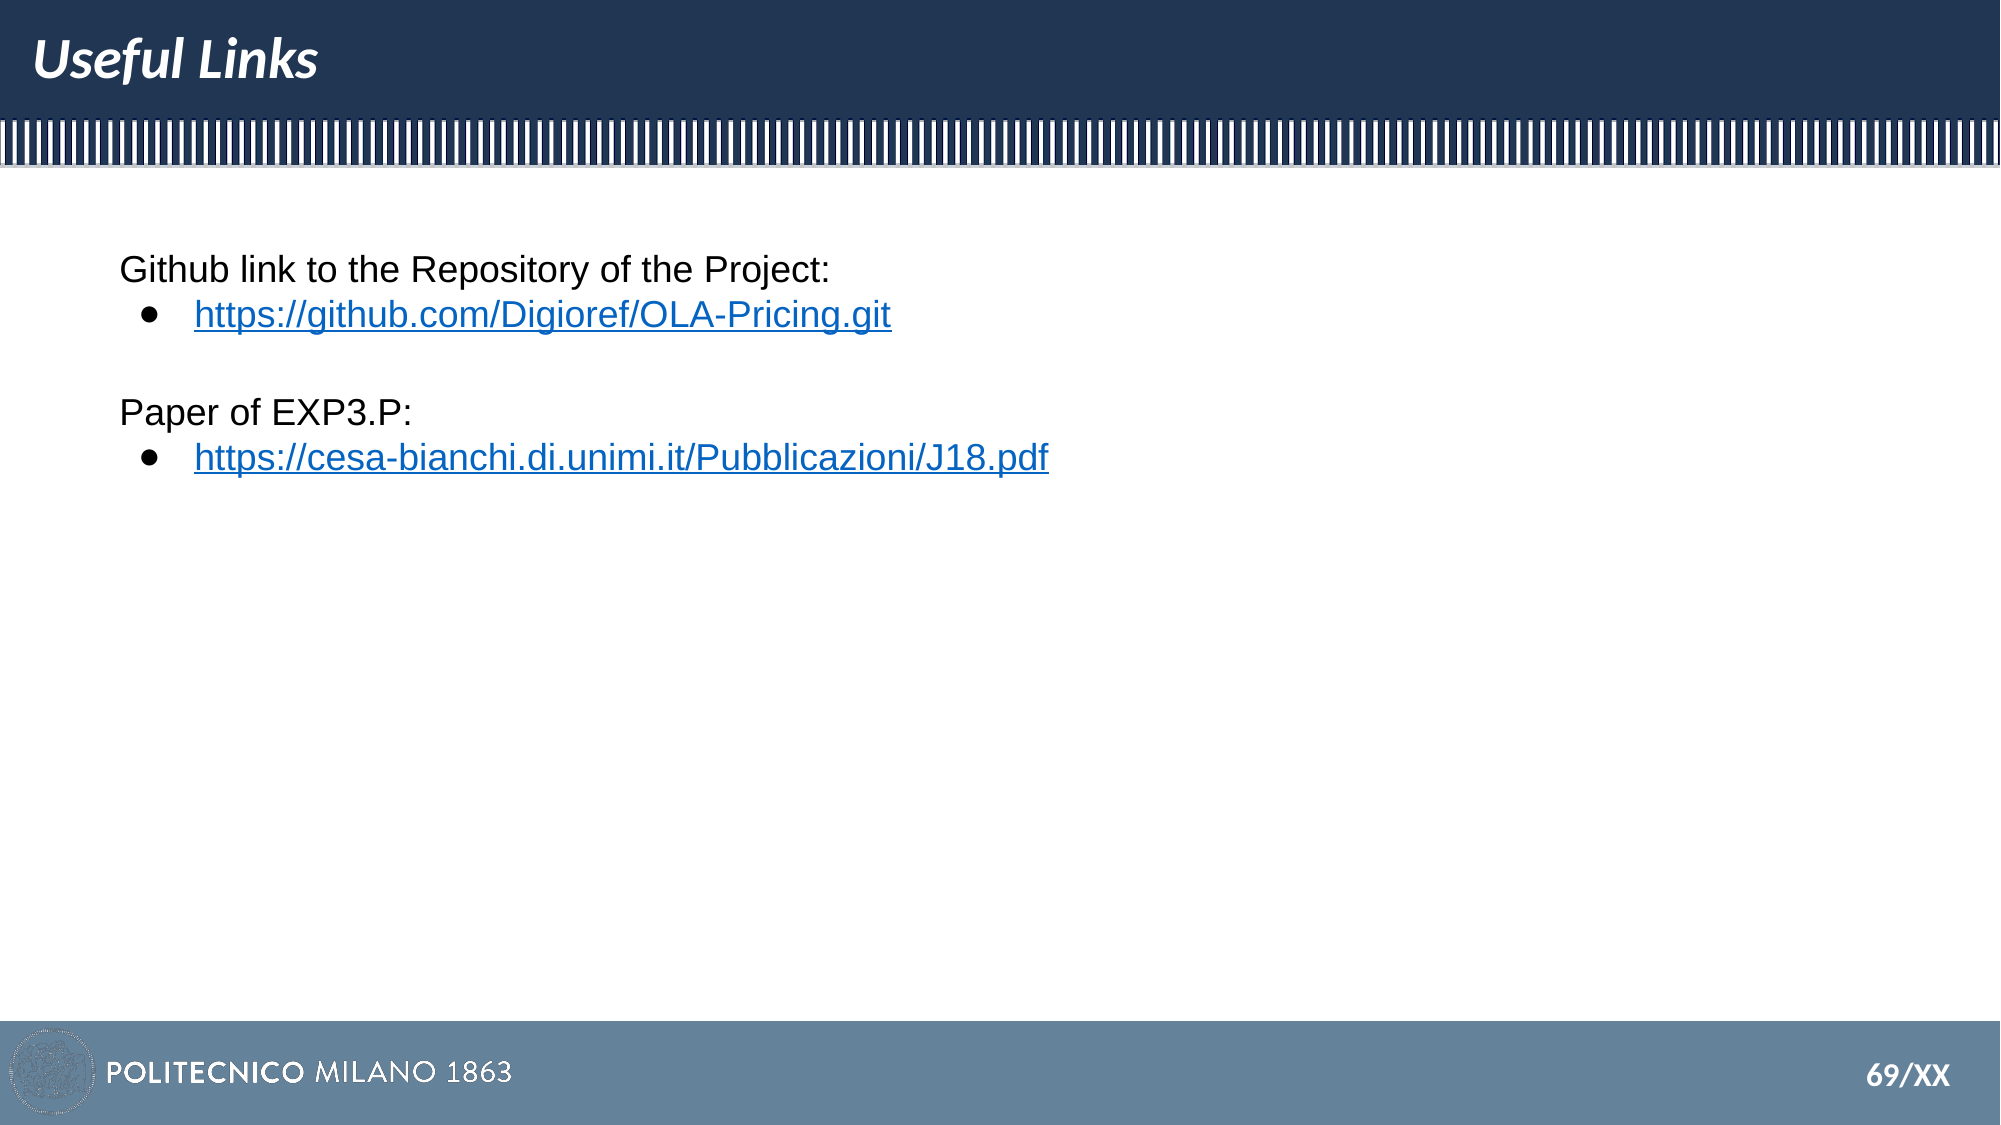

# Useful Links
Github link to the Repository of the Project:
https://github.com/Digioref/OLA-Pricing.git

Paper of EXP3.P:
https://cesa-bianchi.di.unimi.it/Pubblicazioni/J18.pdf
69/XX